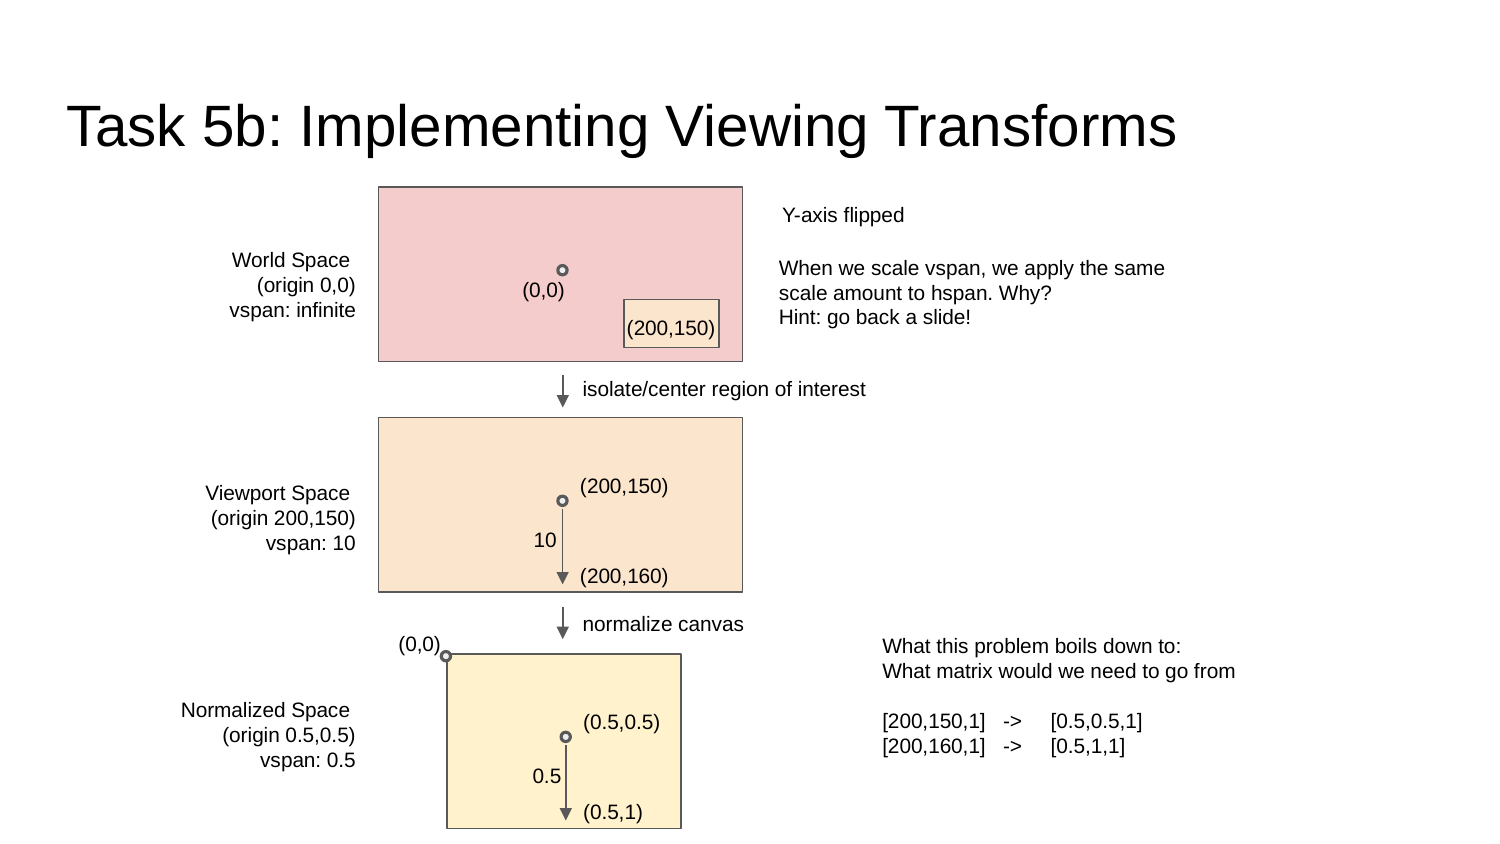

# Task 5b: Implementing Viewing Transforms
Y-axis flipped

World Space
(origin 0,0)
vspan: infinite
When we scale vspan, we apply the same scale amount to hspan. Why?
Hint: go back a slide!
(0,0)

(200,150)
isolate/center region of interest

(200,150)
Viewport Space
(origin 200,150)
vspan: 10

10
(200,160)
normalize canvas
(0,0)
What this problem boils down to:
What matrix would we need to go from

[200,150,1]   ->     [0.5,0.5,1]
[200,160,1]   ->     [0.5,1,1]

Normalized Space
(origin 0.5,0.5)
vspan: 0.5
(0.5,0.5)

0.5
(0.5,1)